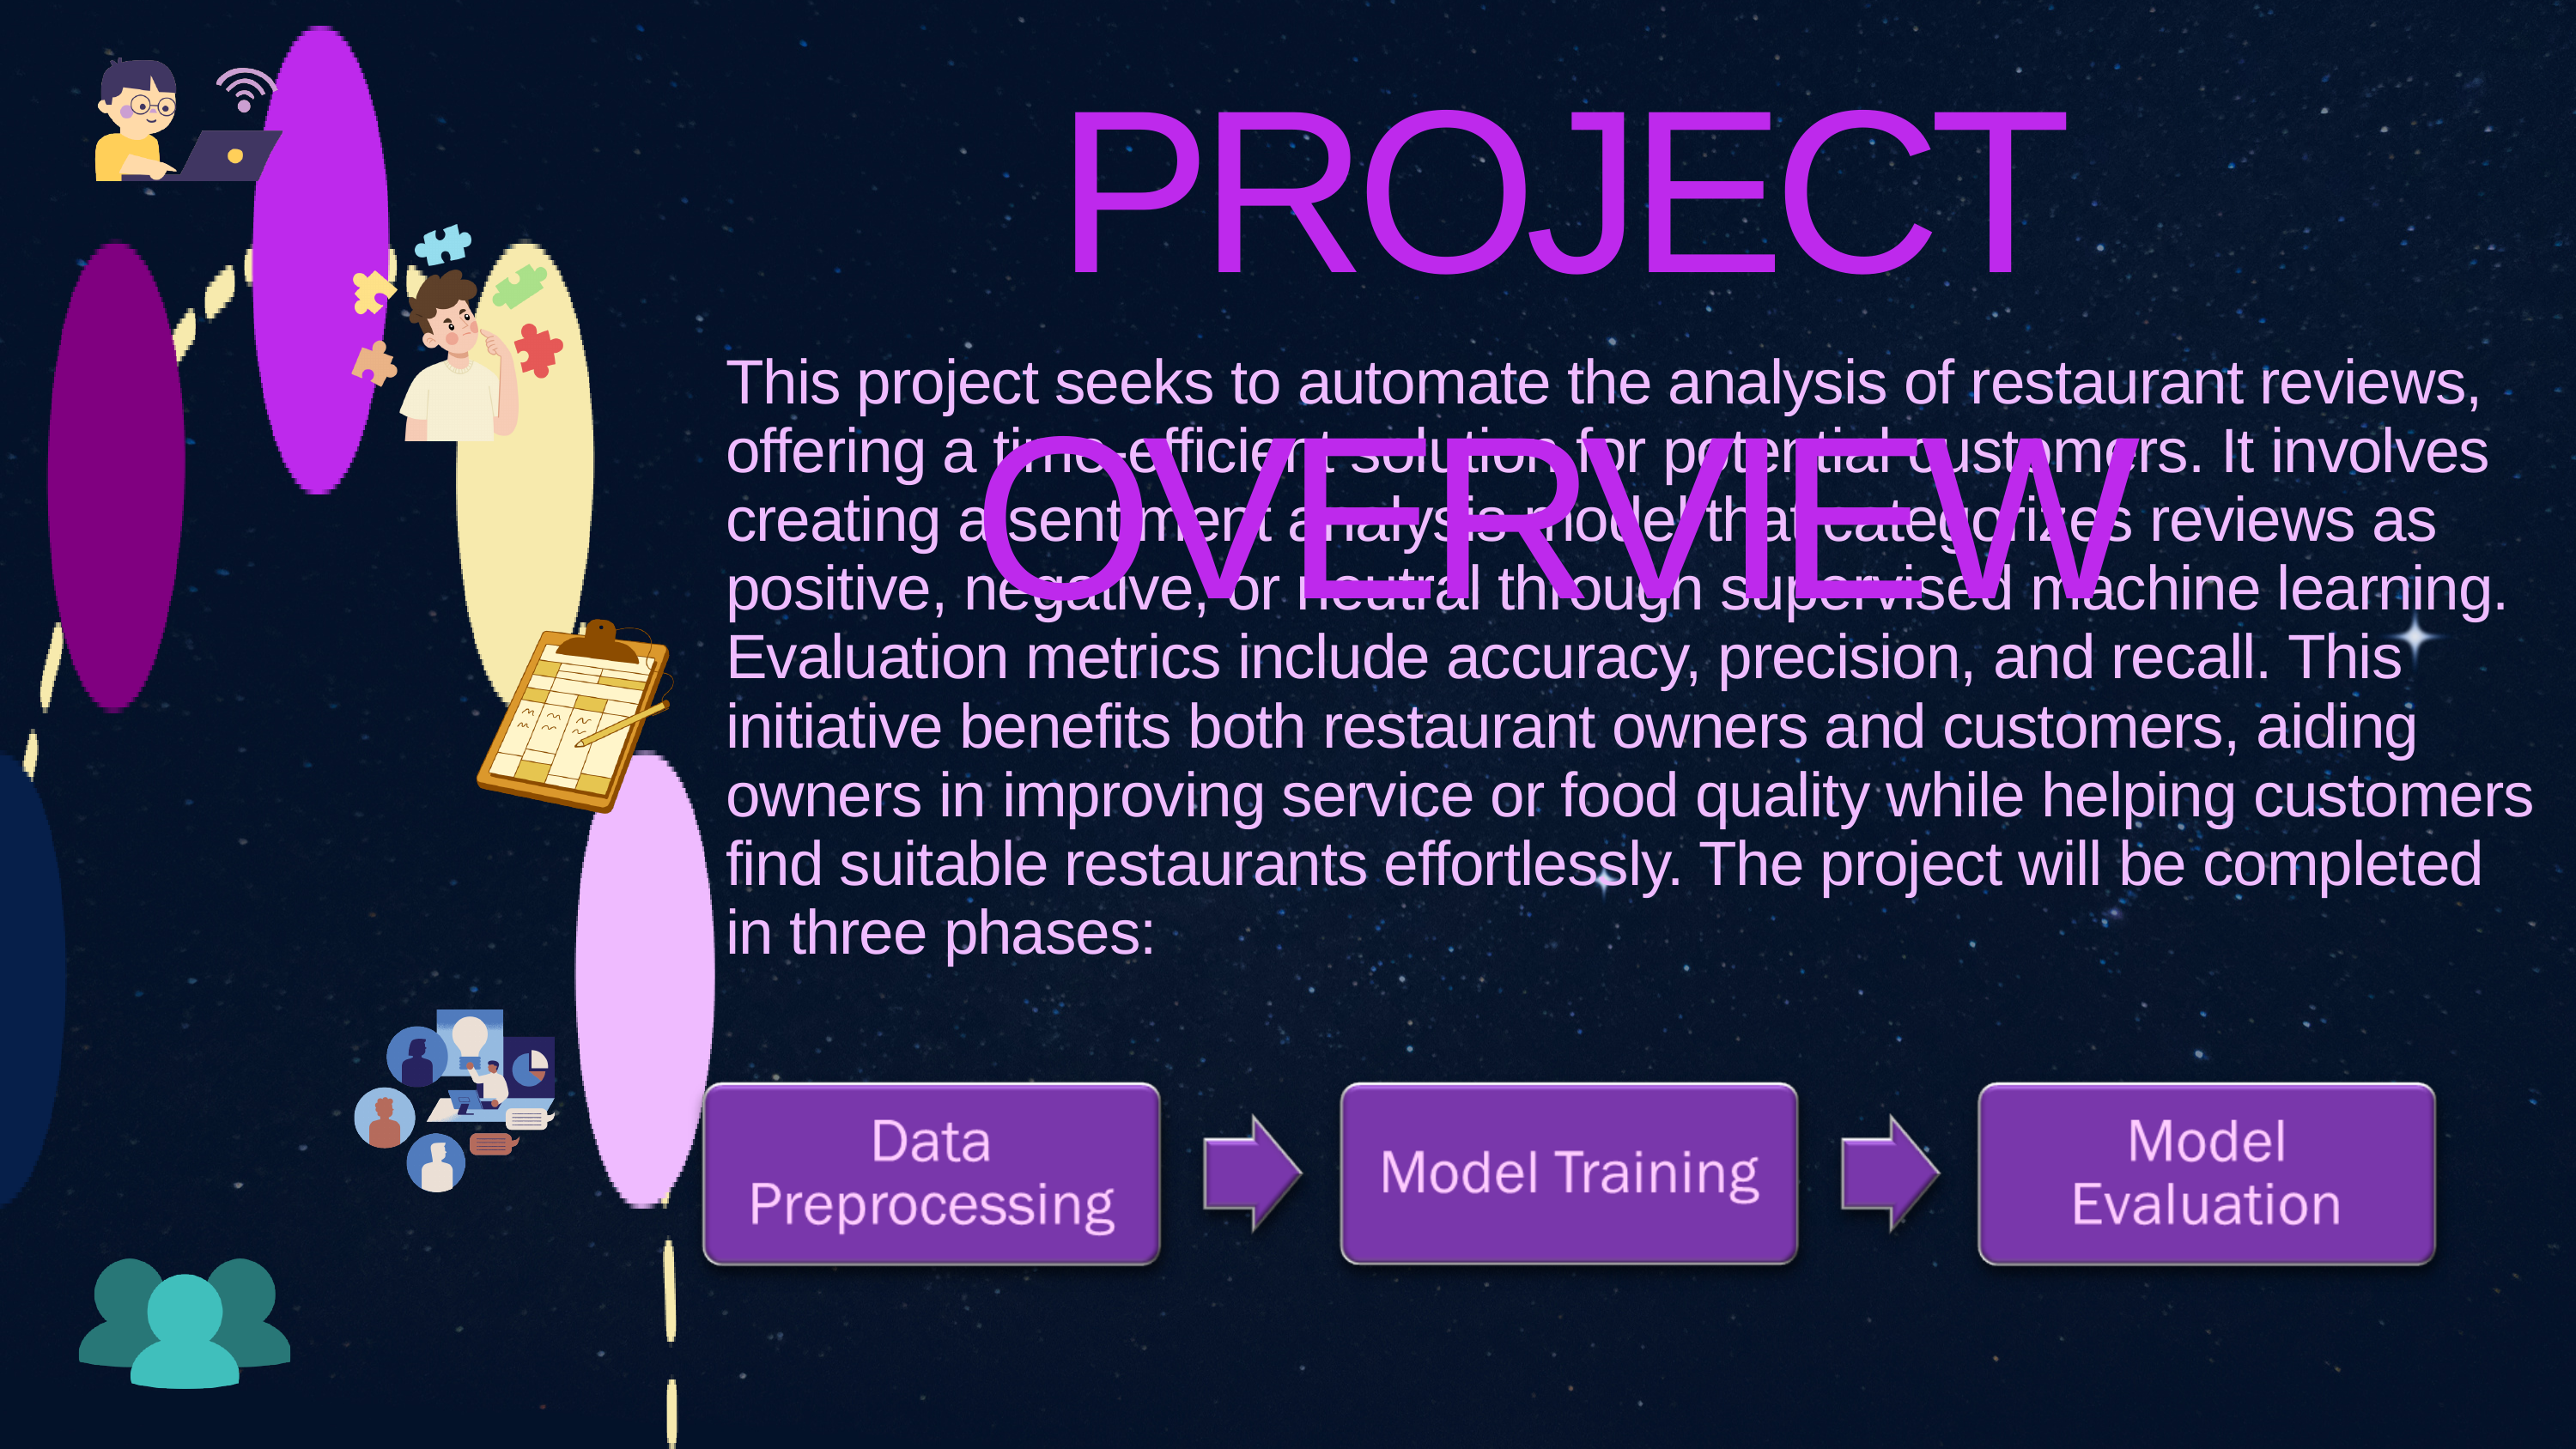

PROJECT OVERVIEW

This project seeks to automate the analysis of restaurant reviews, offering a time-efficient solution for potential customers. It involves creating a sentiment analysis model that categorizes reviews as positive, negative, or neutral through supervised machine learning. Evaluation metrics include accuracy, precision, and recall. This initiative benefits both restaurant owners and customers, aiding owners in improving service or food quality while helping customers find suitable restaurants effortlessly. The project will be completed in three phases: